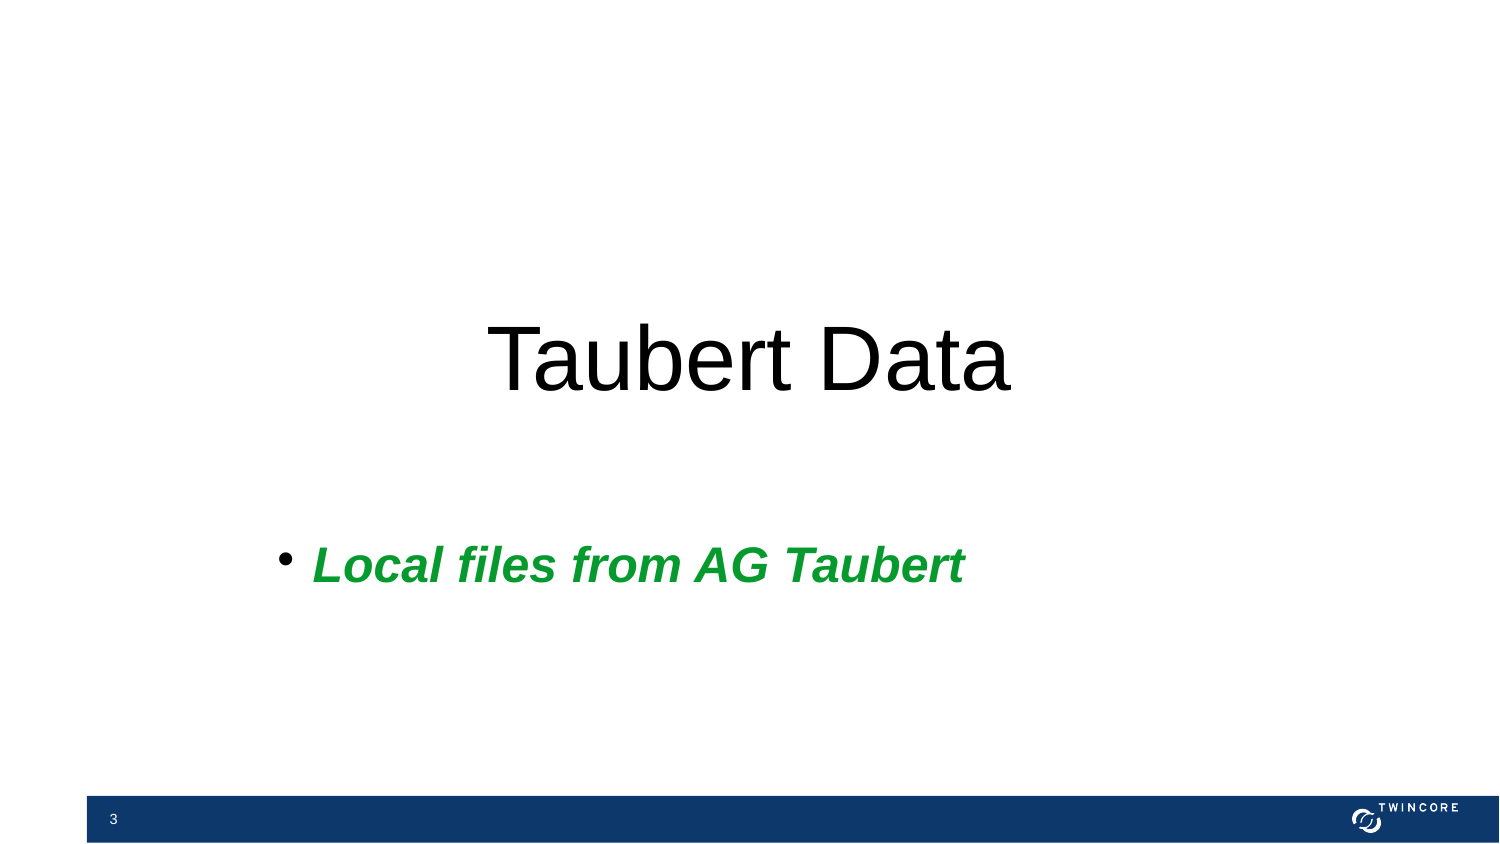

# Taubert Data
Local files from AG Taubert